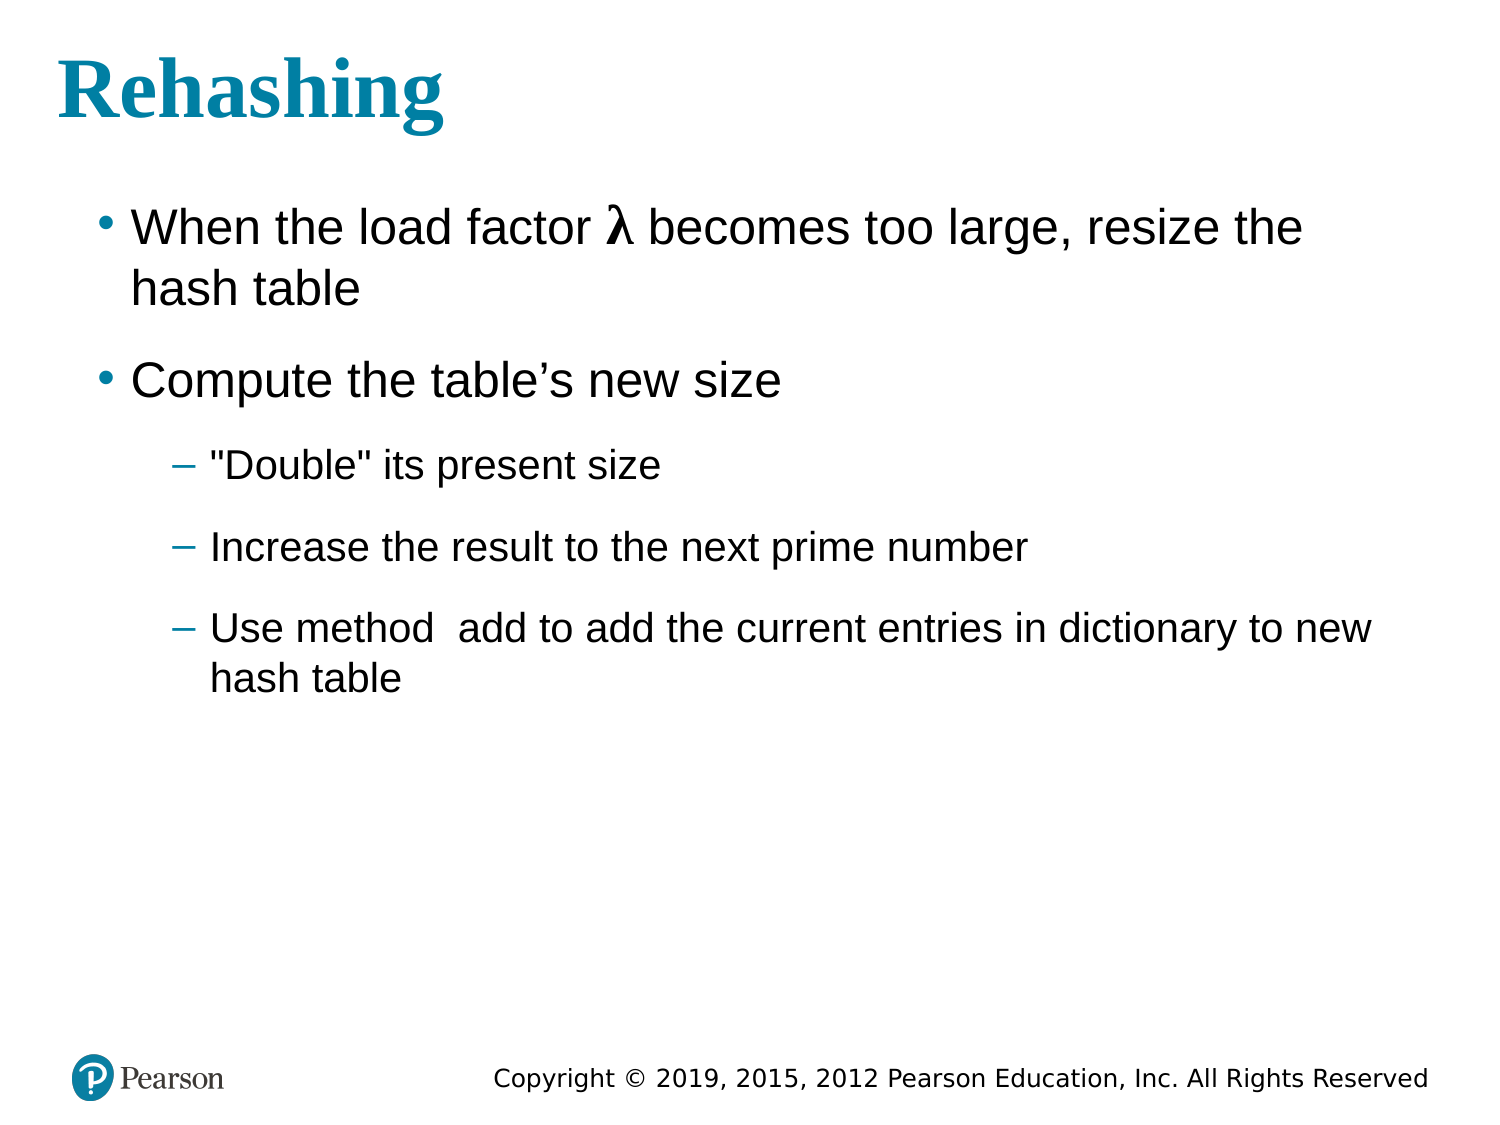

# Rehashing
When the load factor λ becomes too large, resize the hash table
Compute the table’s new size
"Double" its present size
Increase the result to the next prime number
Use method  add to add the current entries in dictionary to new hash table